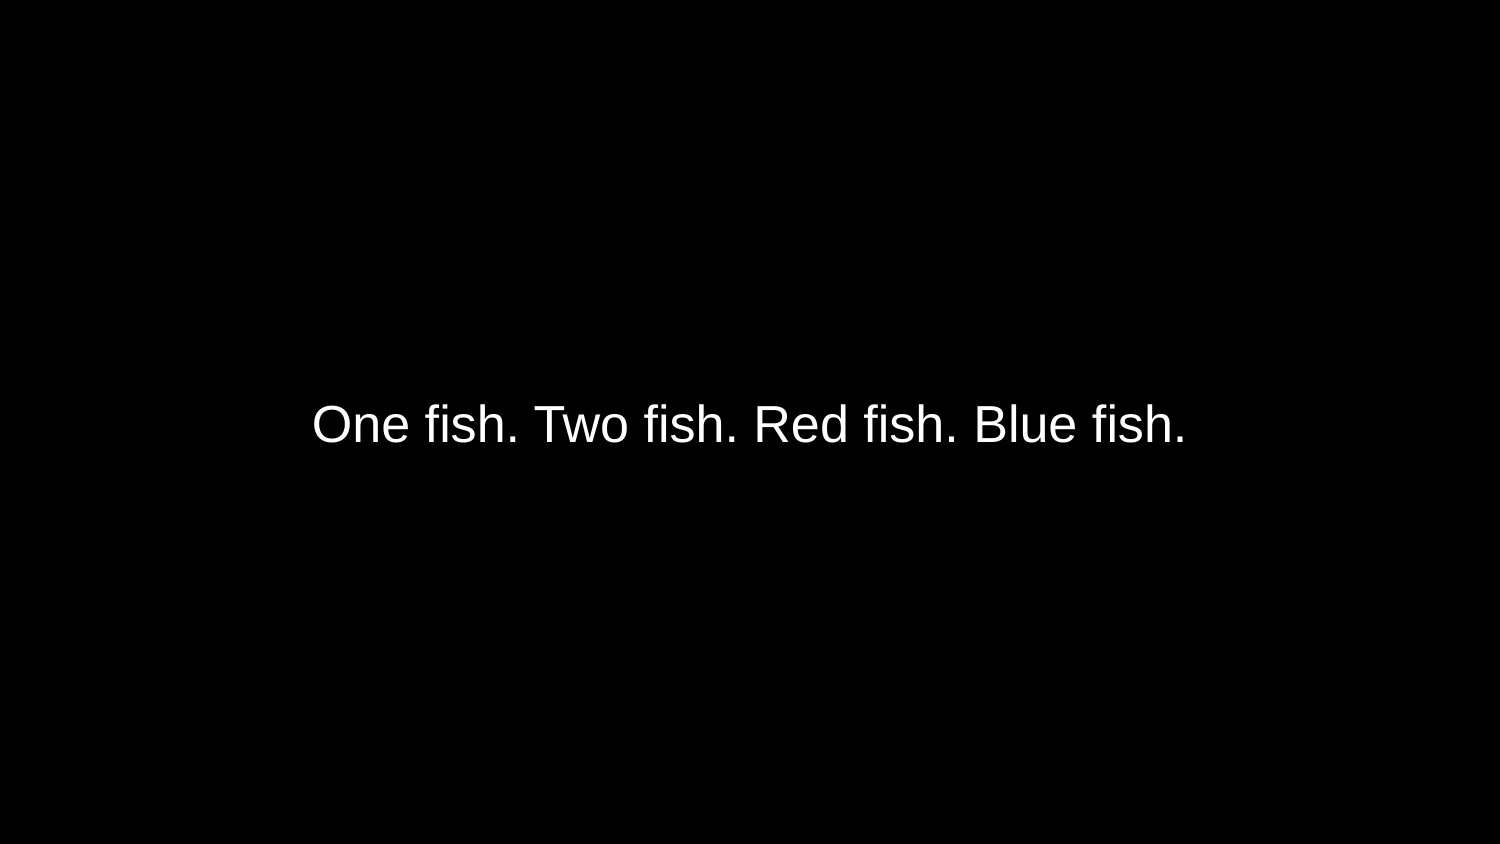

# One fish. Two fish. Red fish. Blue fish.